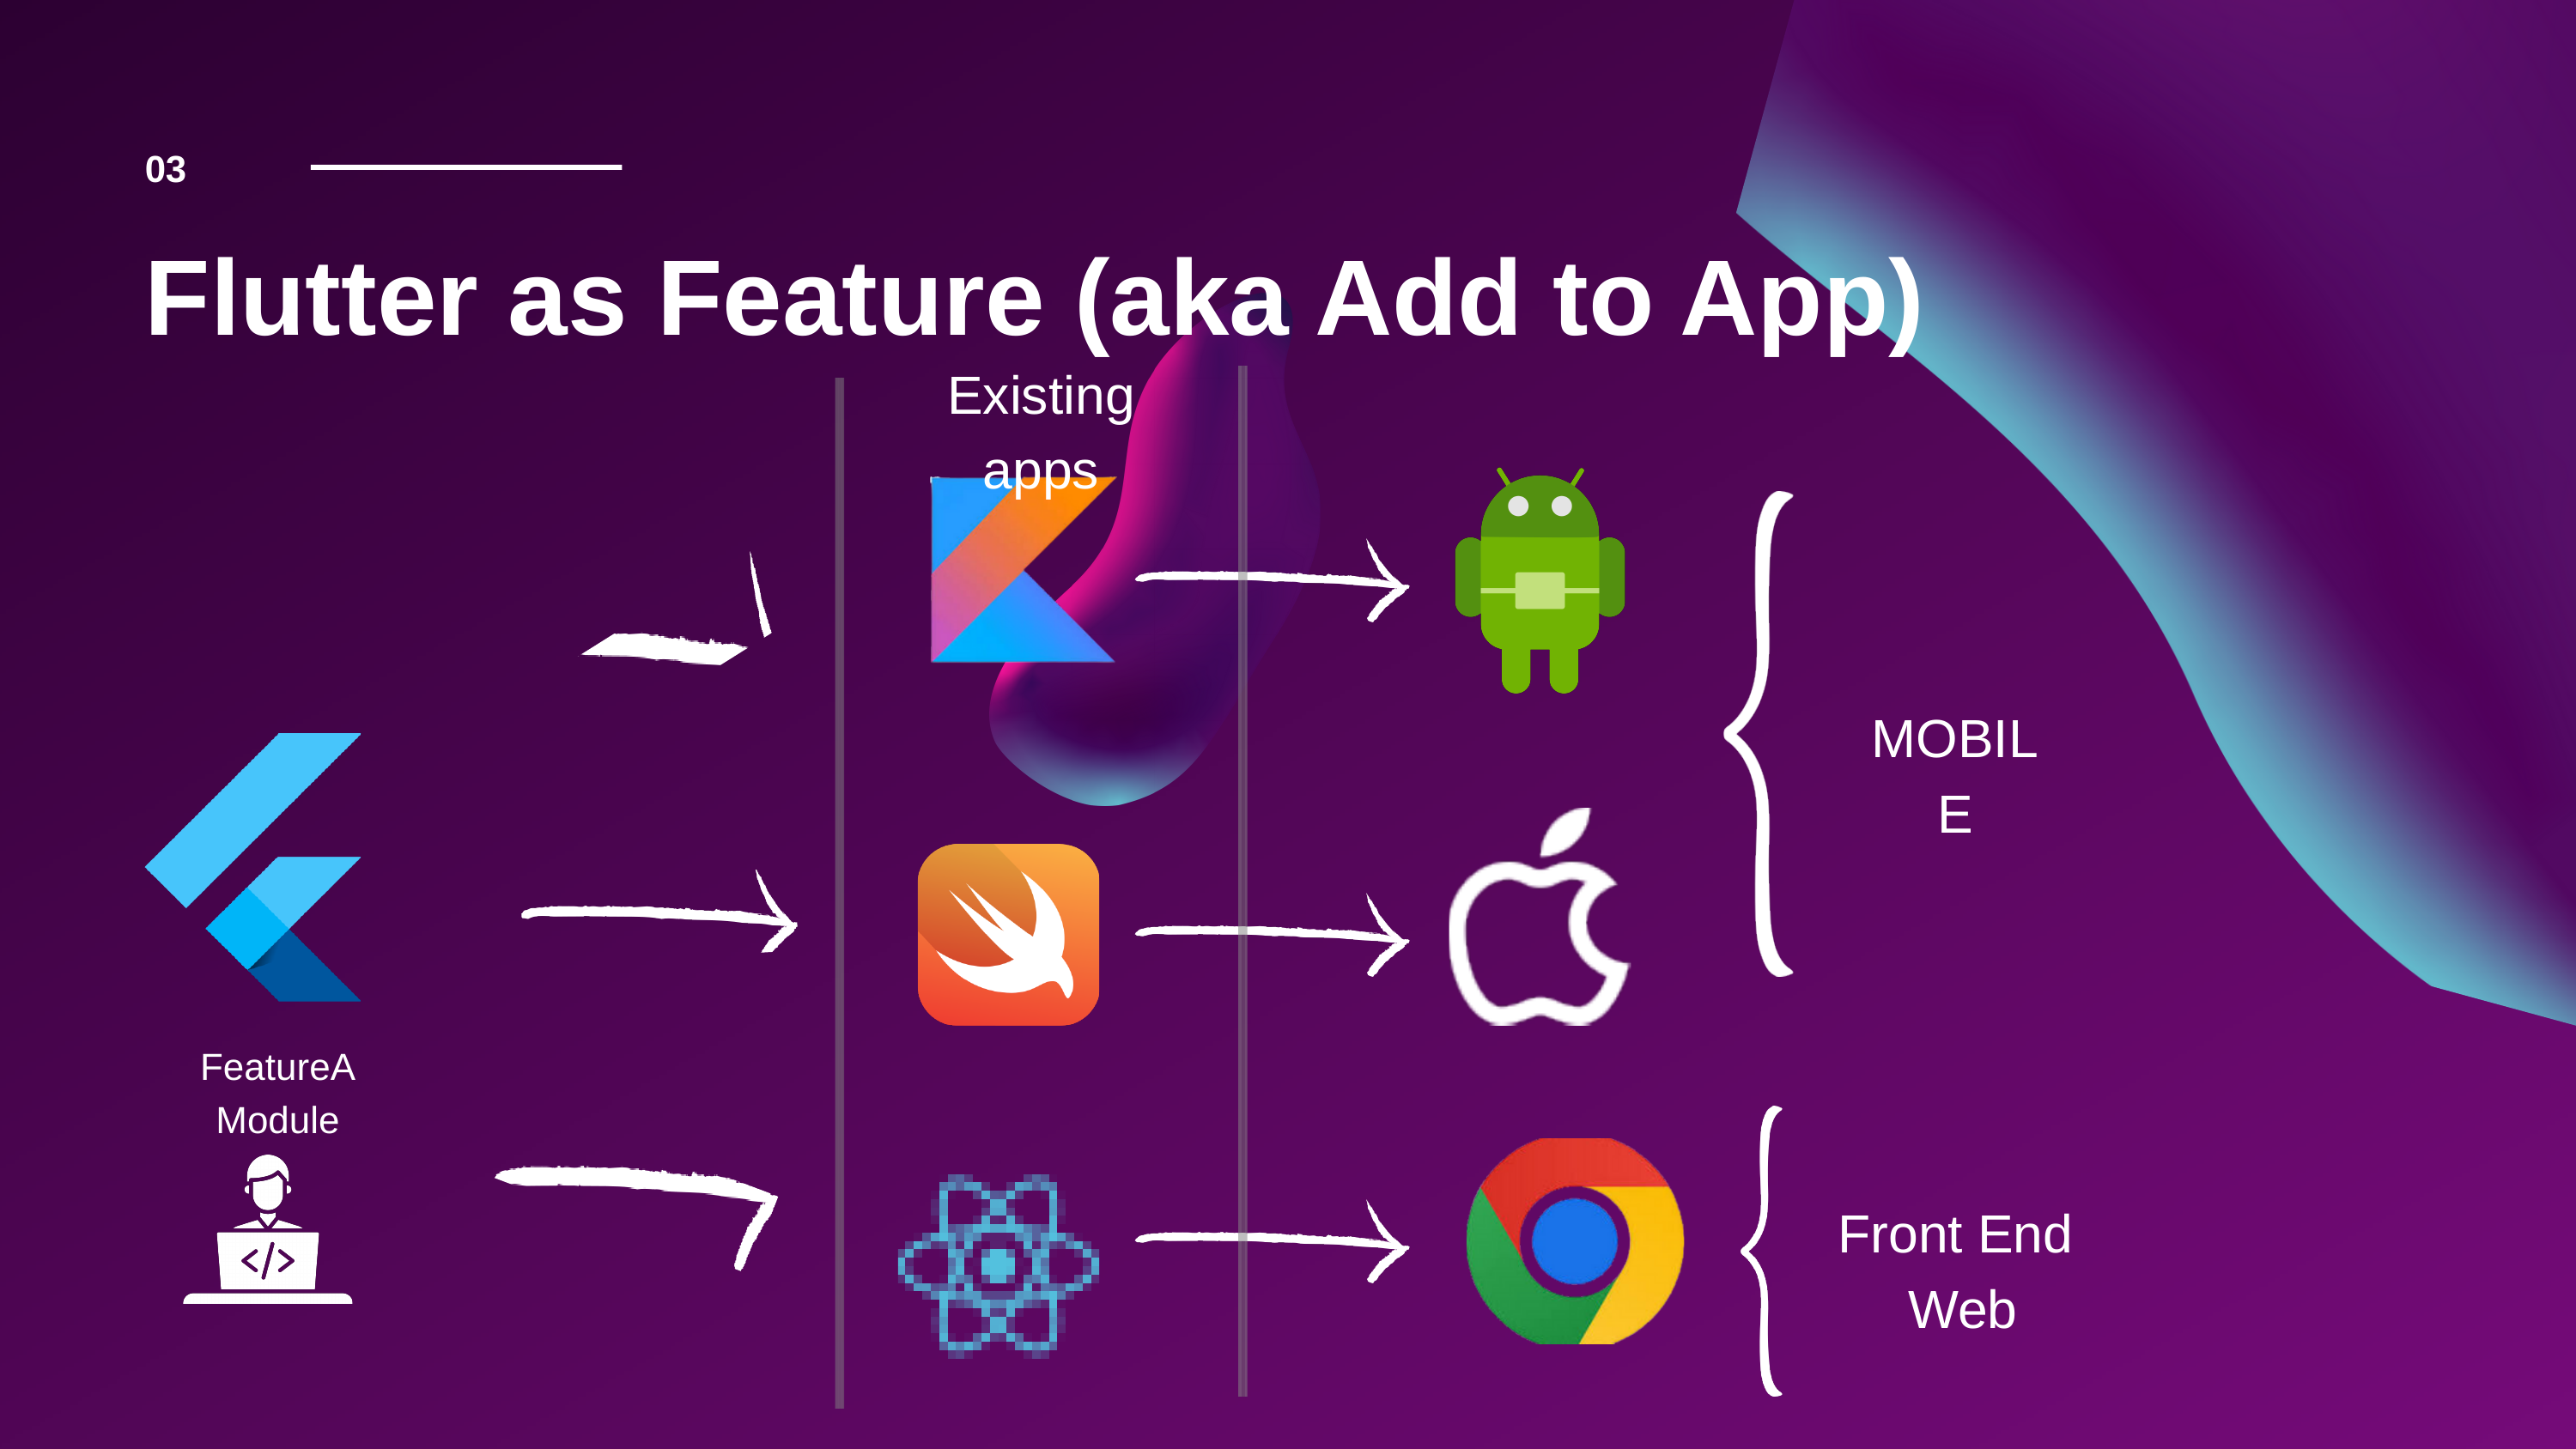

03

Flutter as Feature (aka Add to App)

Existing apps

MOBILE

FeatureA
Module

Front End
 Web